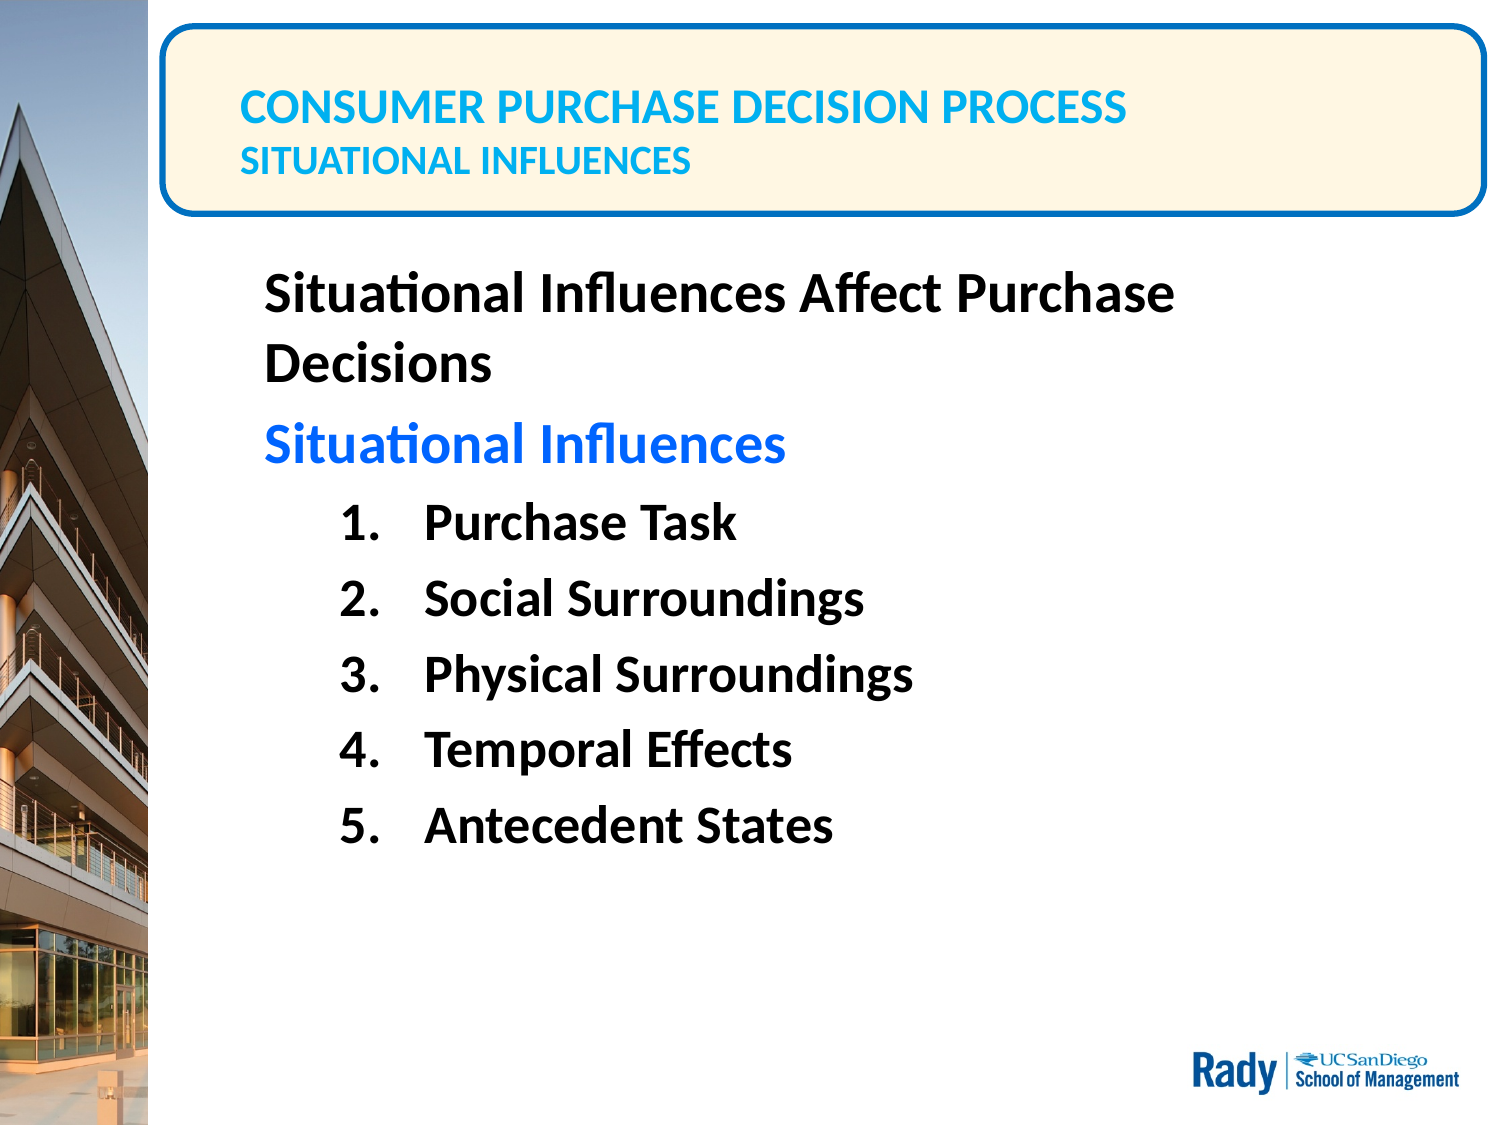

# CONSUMER PURCHASE DECISION PROCESS SITUATIONAL INFLUENCES
Situational Influences Affect Purchase Decisions
Situational Influences
Purchase Task
Social Surroundings
Physical Surroundings
Temporal Effects
Antecedent States